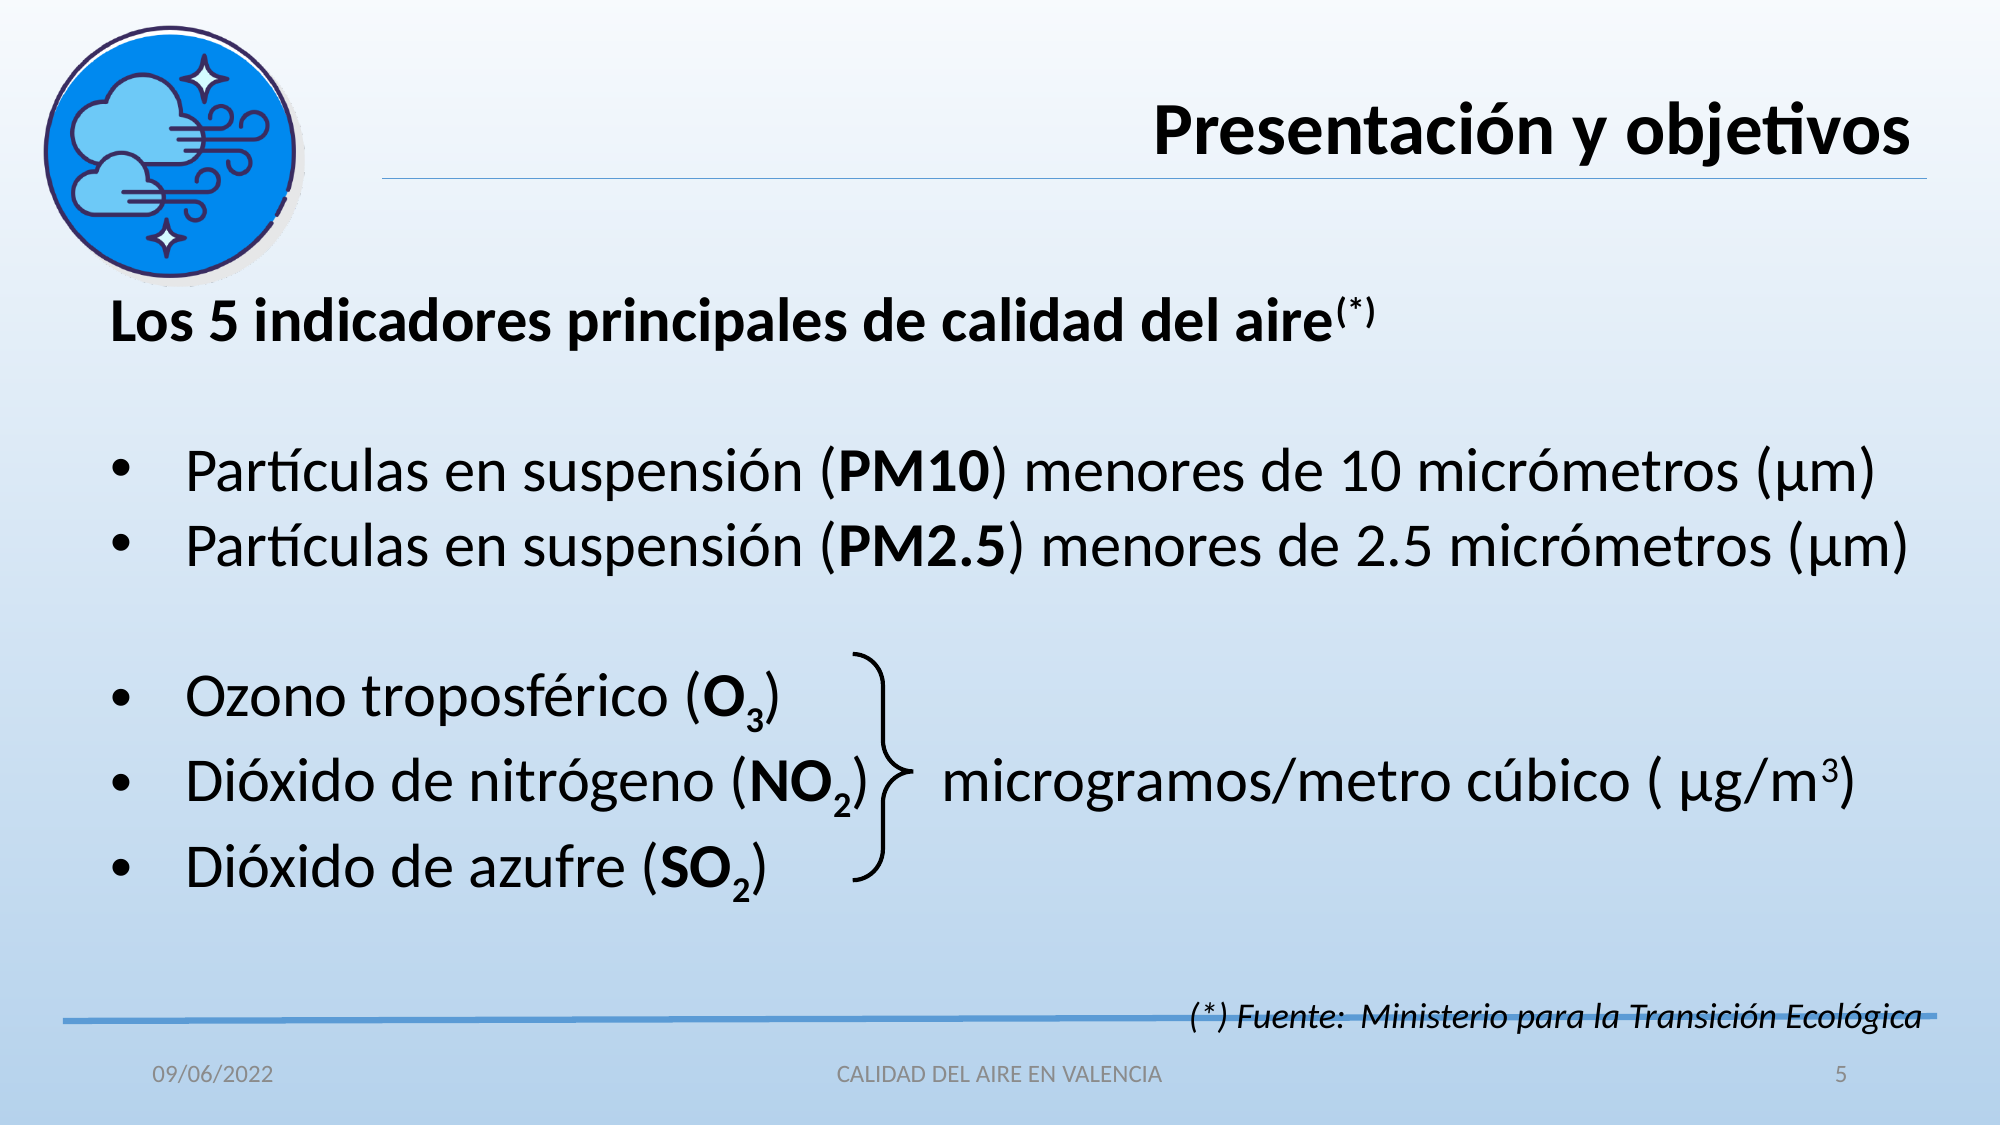

Presentación y objetivos
Los 5 indicadores principales de calidad del aire(*)

Partículas en suspensión (PM10) menores de 10 micrómetros (μm)
Partículas en suspensión (PM2.5) menores de 2.5 micrómetros (μm)

Ozono troposférico (O3)
Dióxido de nitrógeno (NO2)     microgramos/metro cúbico ( µg/m3)
Dióxido de azufre (SO2)

(*) Fuente: Ministerio para la Transición Ecológica

09/06/2022
CALIDAD DEL AIRE EN VALENCIA
5